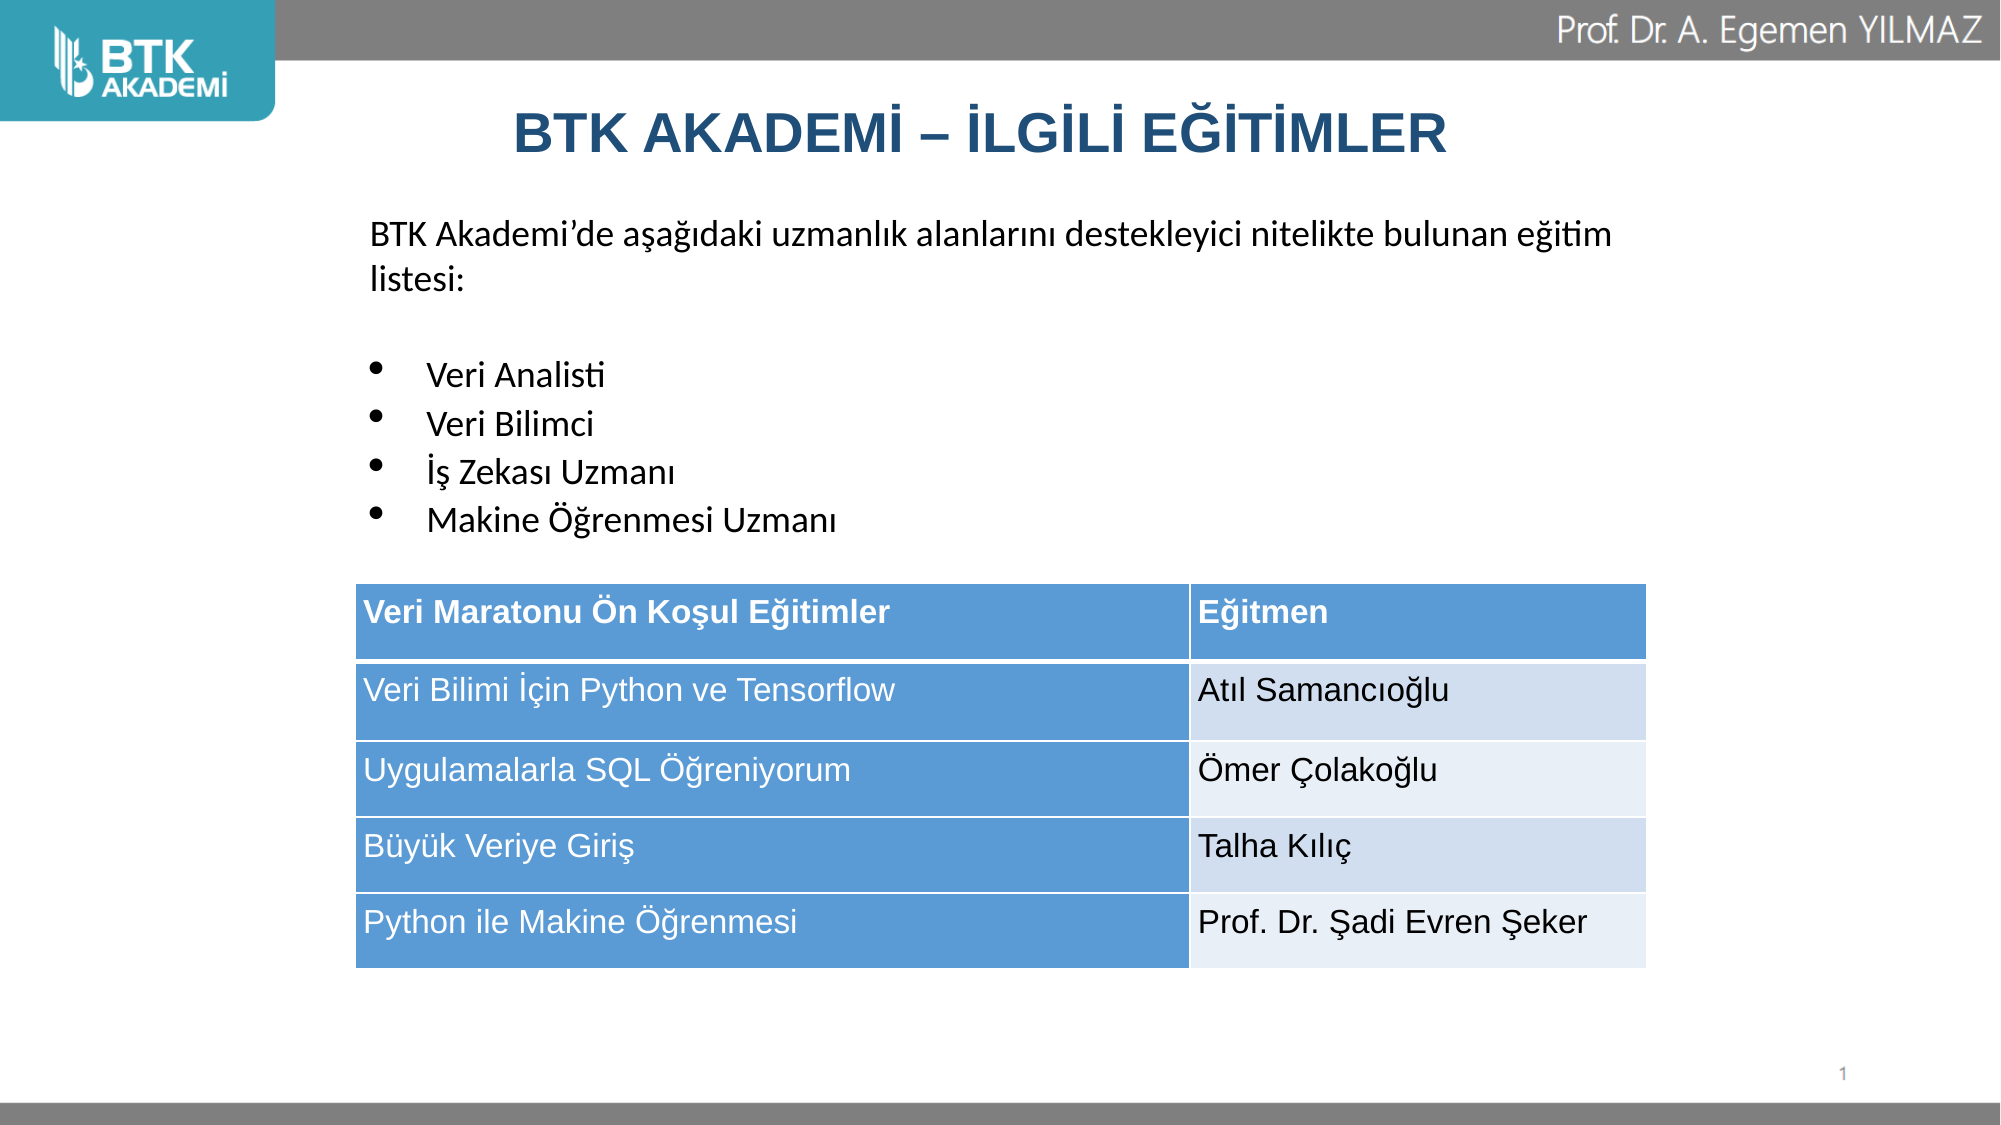

# BTK AKADEMİ – İLGİLİ EĞİTİMLER
BTK Akademi’de aşağıdaki uzmanlık alanlarını destekleyici nitelikte bulunan eğitim listesi:

Veri Analisti
Veri Bilimci
İş Zekası Uzmanı
Makine Öğrenmesi Uzmanı
| Veri Maratonu Ön Koşul Eğitimler | Eğitmen |
| --- | --- |
| Veri Bilimi İçin Python ve Tensorflow | Atıl Samancıoğlu |
| Uygulamalarla SQL Öğreniyorum | Ömer Çolakoğlu |
| Büyük Veriye Giriş | Talha Kılıç |
| Python ile Makine Öğrenmesi | Prof. Dr. Şadi Evren Şeker |
3